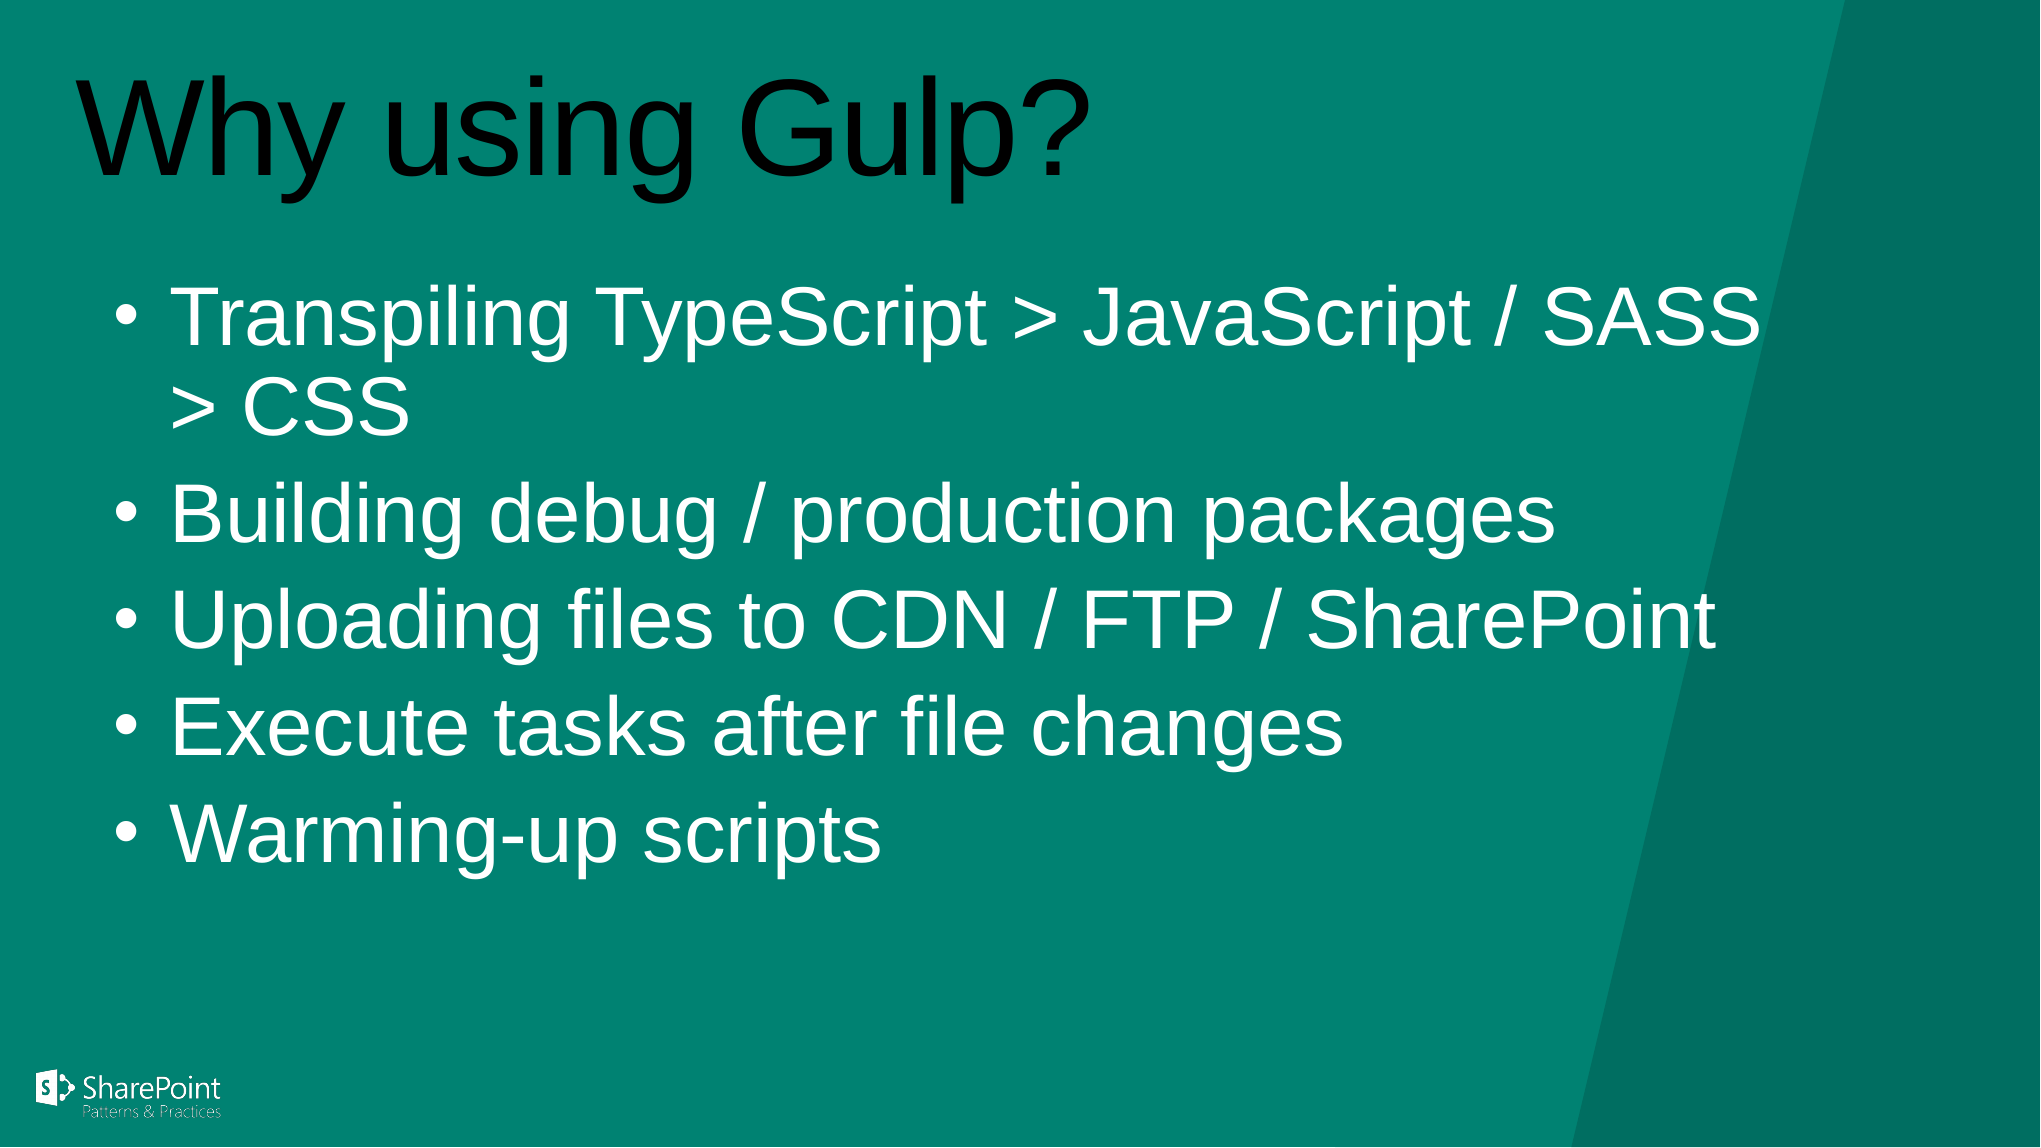

# Why using Gulp?
Transpiling TypeScript > JavaScript / SASS > CSS
Building debug / production packages
Uploading files to CDN / FTP / SharePoint
Execute tasks after file changes
Warming-up scripts